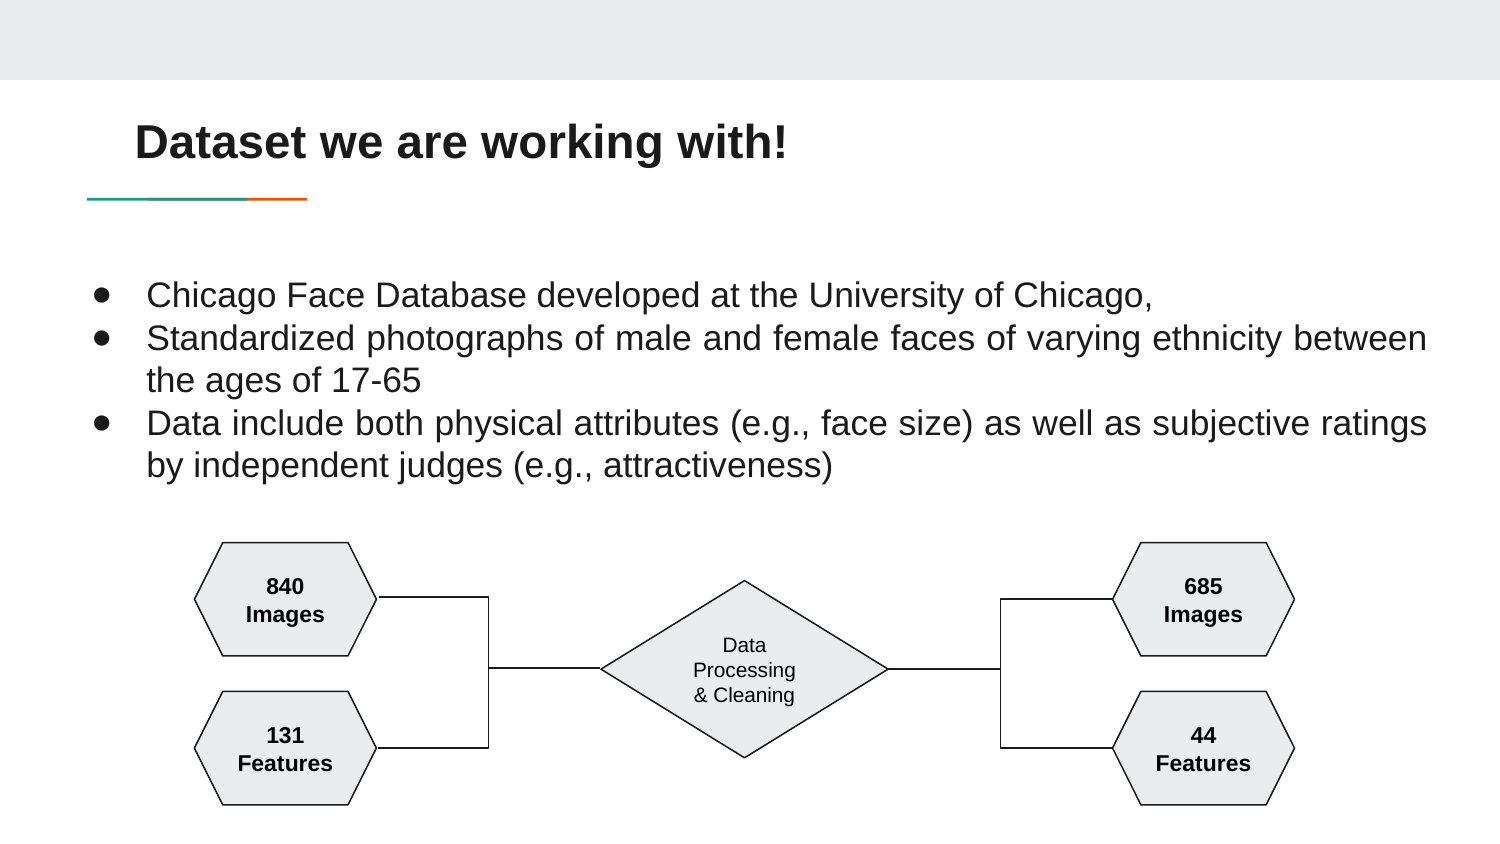

# Dataset we are working with!
Chicago Face Database developed at the University of Chicago,
Standardized photographs of male and female faces of varying ethnicity between the ages of 17-65
Data include both physical attributes (e.g., face size) as well as subjective ratings by independent judges (e.g., attractiveness)
840 Images
685 Images
Data Processing & Cleaning
131 Features
44 Features